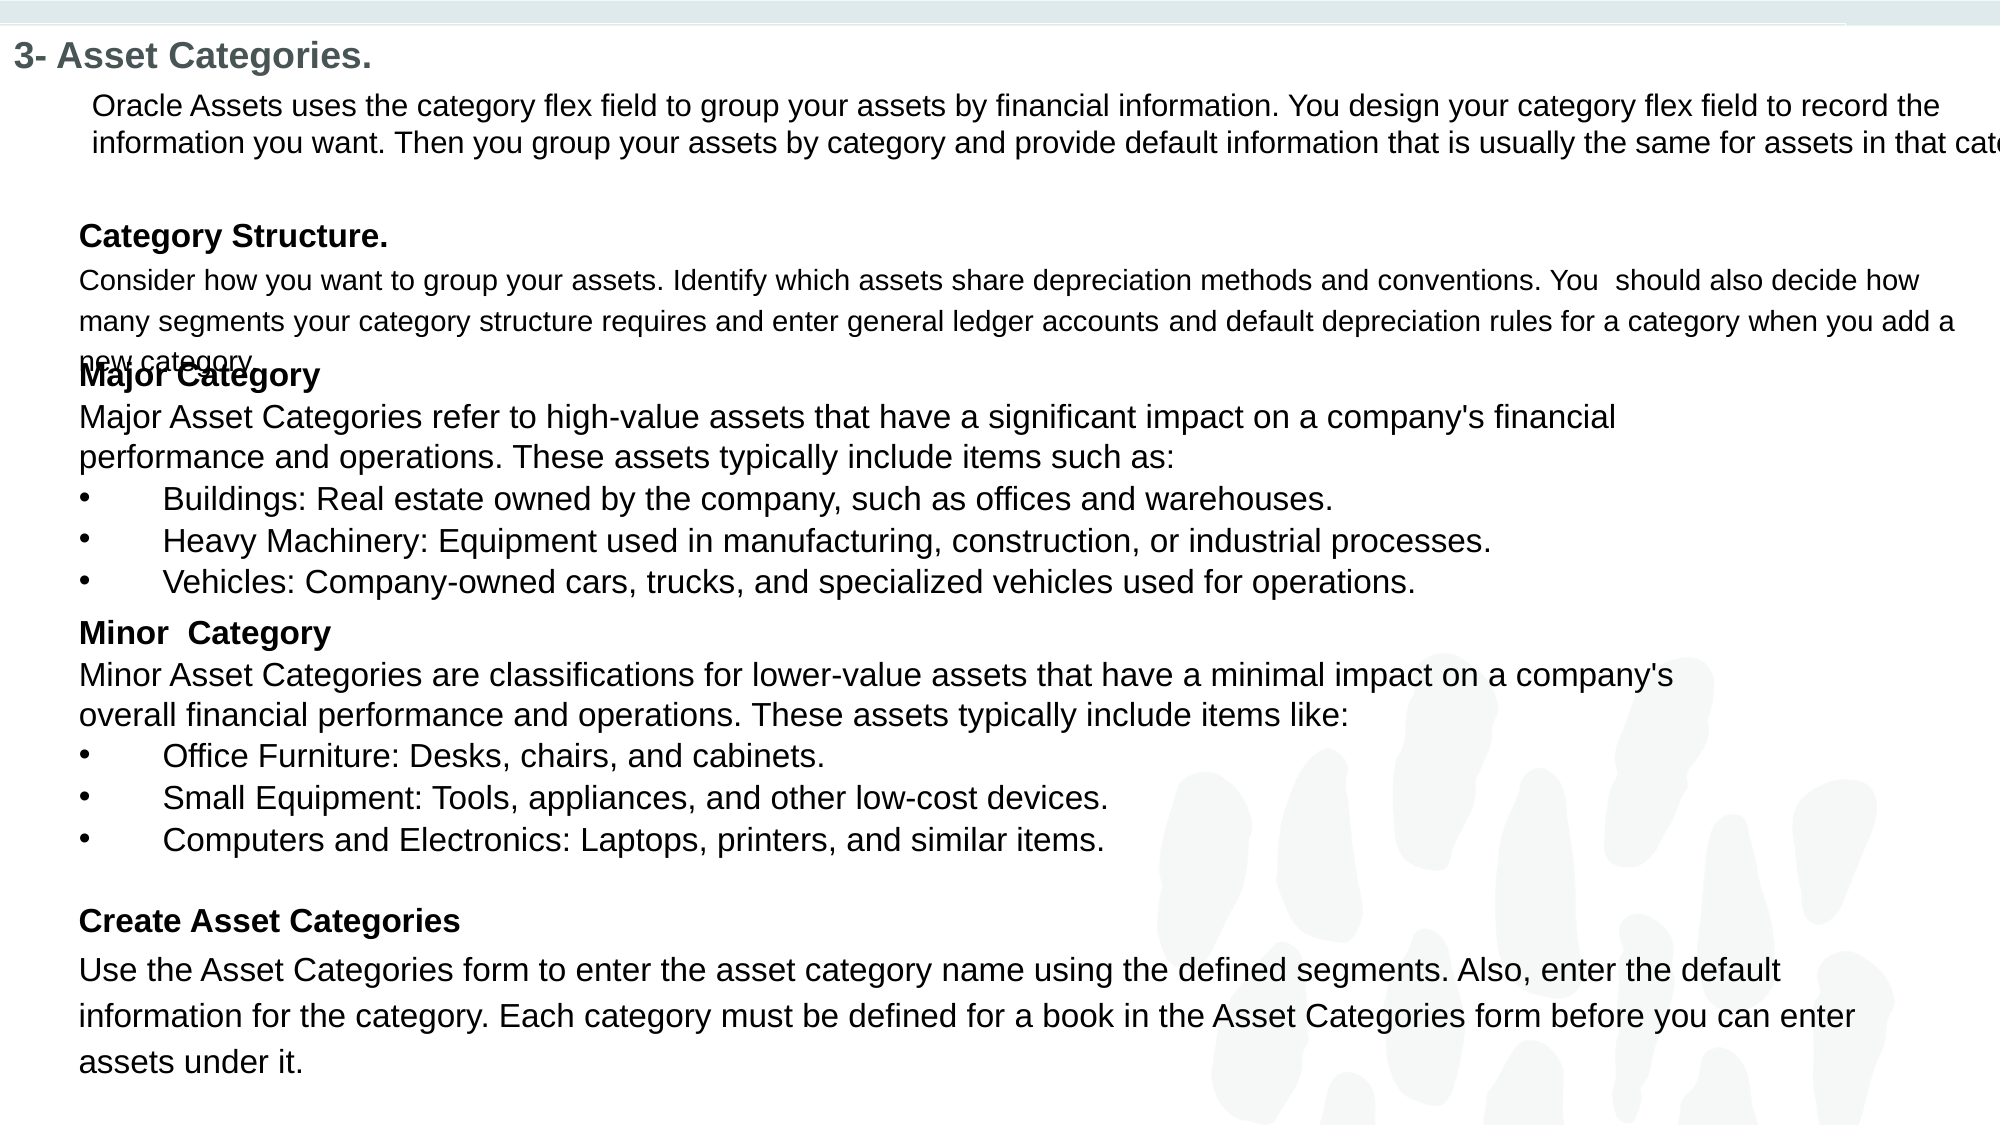

3- Asset Categories.
Oracle Assets uses the category flex field to group your assets by financial information. You design your category flex field to record the information you want. Then you group your assets by category and provide default information that is usually the same for assets in that category.
Category Structure.
Consider how you want to group your assets. Identify which assets share depreciation methods and conventions. You  should also decide how many segments your category structure requires and enter general ledger accounts and default depreciation rules for a category when you add a new category.

Major Category
Major Asset Categories refer to high-value assets that have a significant impact on a company's financial performance and operations. These assets typically include items such as:
    Buildings: Real estate owned by the company, such as offices and warehouses.
    Heavy Machinery: Equipment used in manufacturing, construction, or industrial processes.
    Vehicles: Company-owned cars, trucks, and specialized vehicles used for operations.
Minor  Category
Minor Asset Categories are classifications for lower-value assets that have a minimal impact on a company's overall financial performance and operations. These assets typically include items like:
    Office Furniture: Desks, chairs, and cabinets.
    Small Equipment: Tools, appliances, and other low-cost devices.
    Computers and Electronics: Laptops, printers, and similar items.
Create Asset Categories
Use the Asset Categories form to enter the asset category name using the defined segments. Also, enter the default  information for the category. Each category must be defined for a book in the Asset Categories form before you can enter  assets under it.